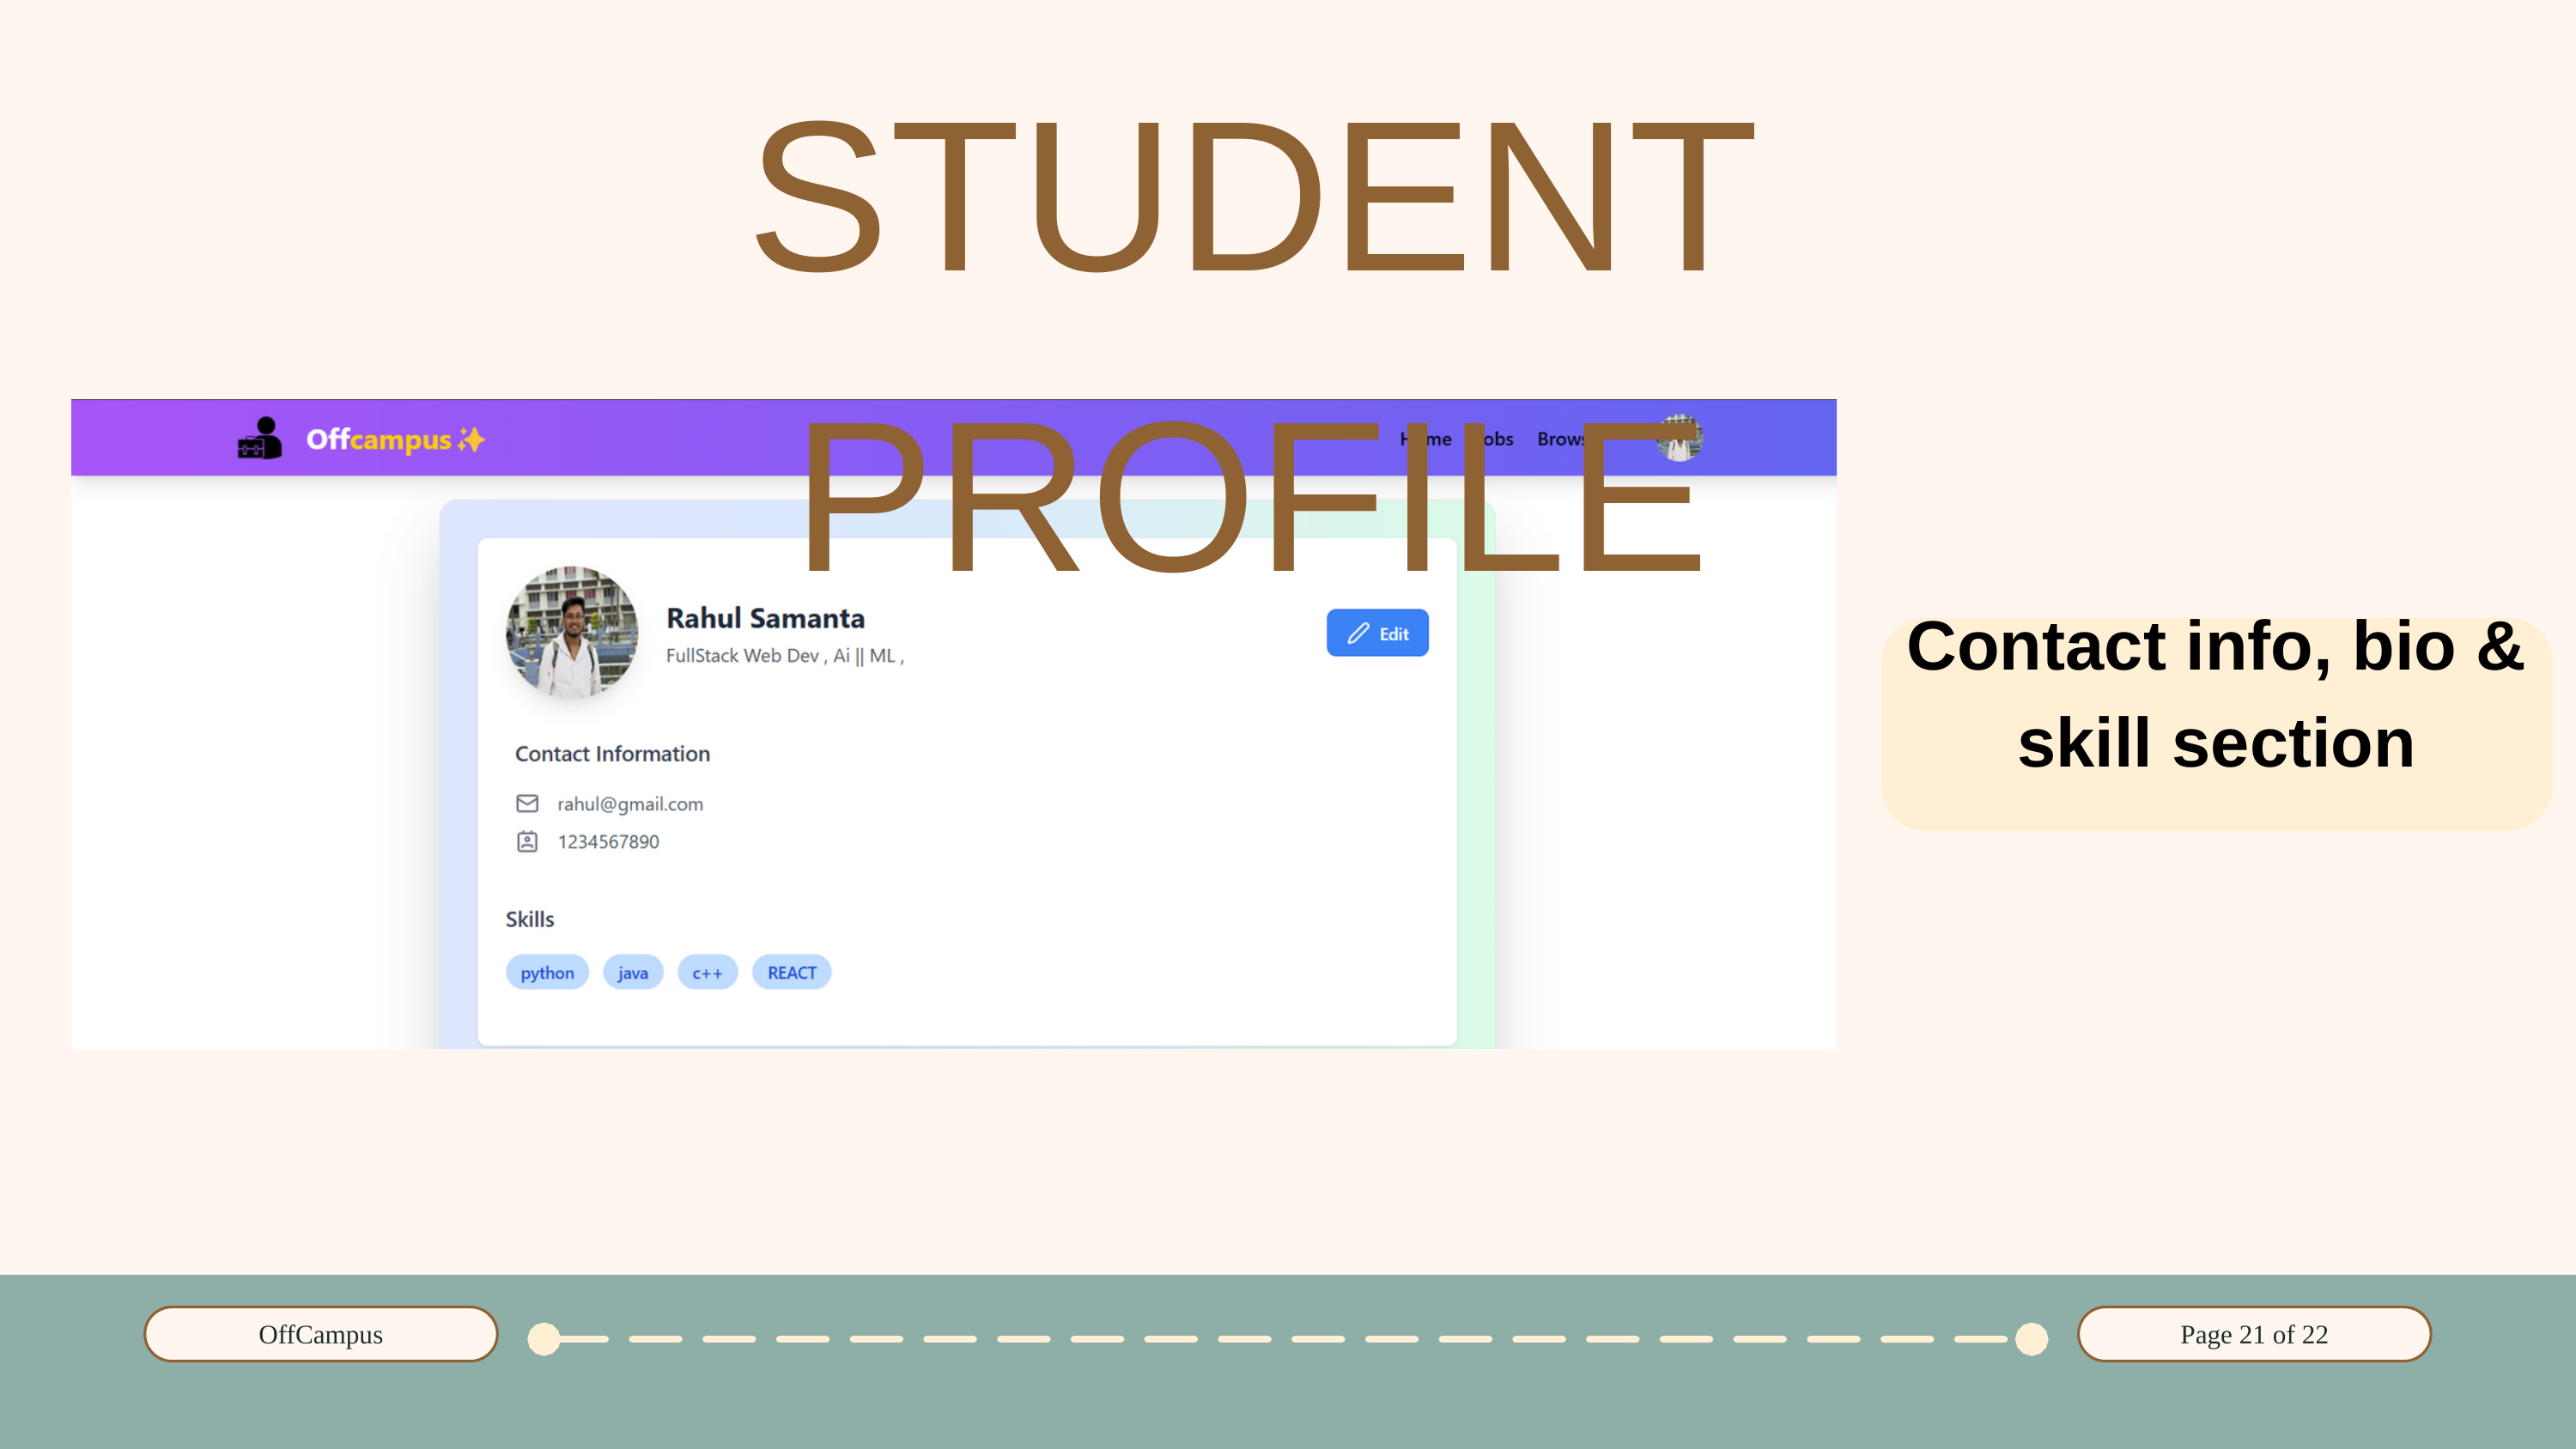

STUDENT PROFILE

Contact info, bio & skill section

OffCampus
Page 21 of 22